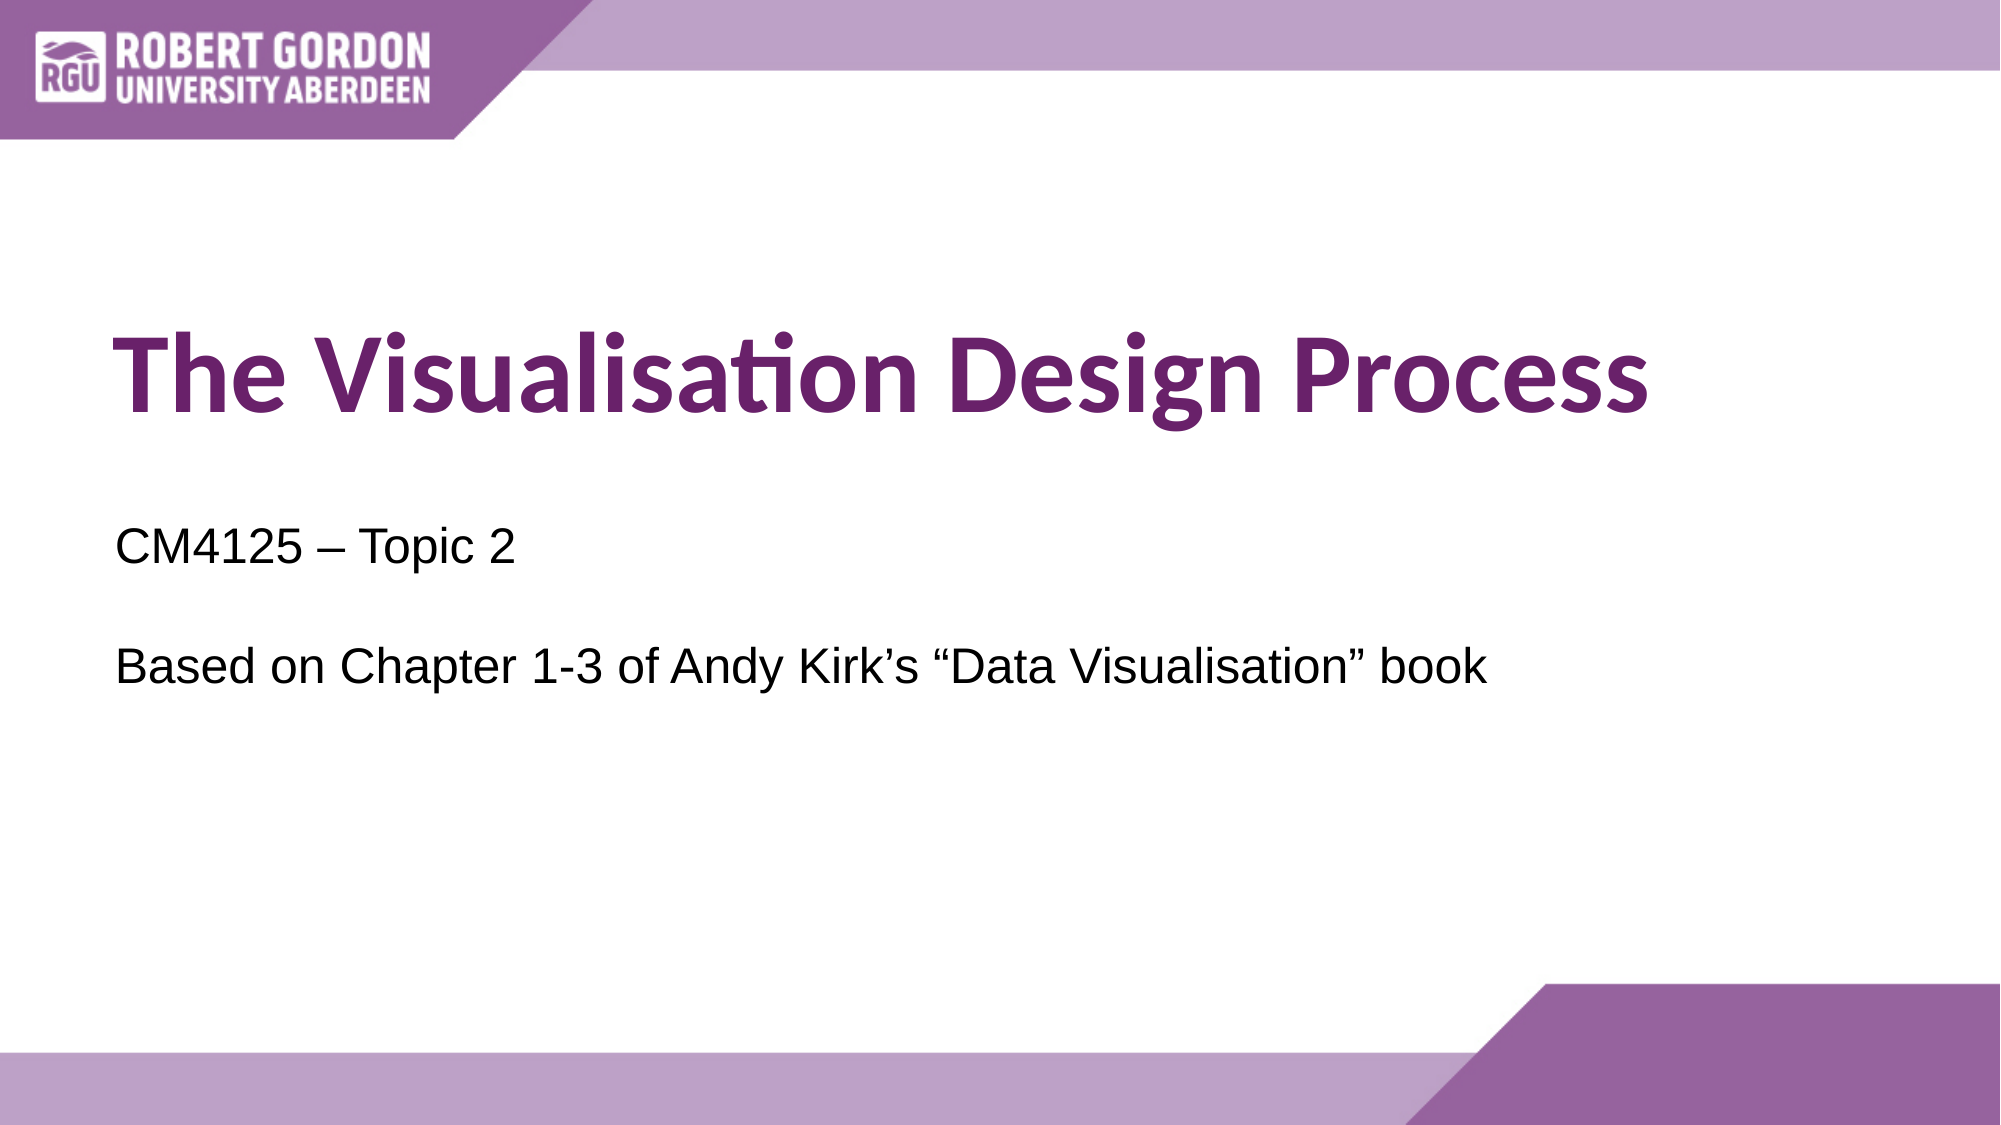

# The Visualisation Design Process
CM4125 – Topic 2

Based on Chapter 1-3 of Andy Kirk’s “Data Visualisation” book